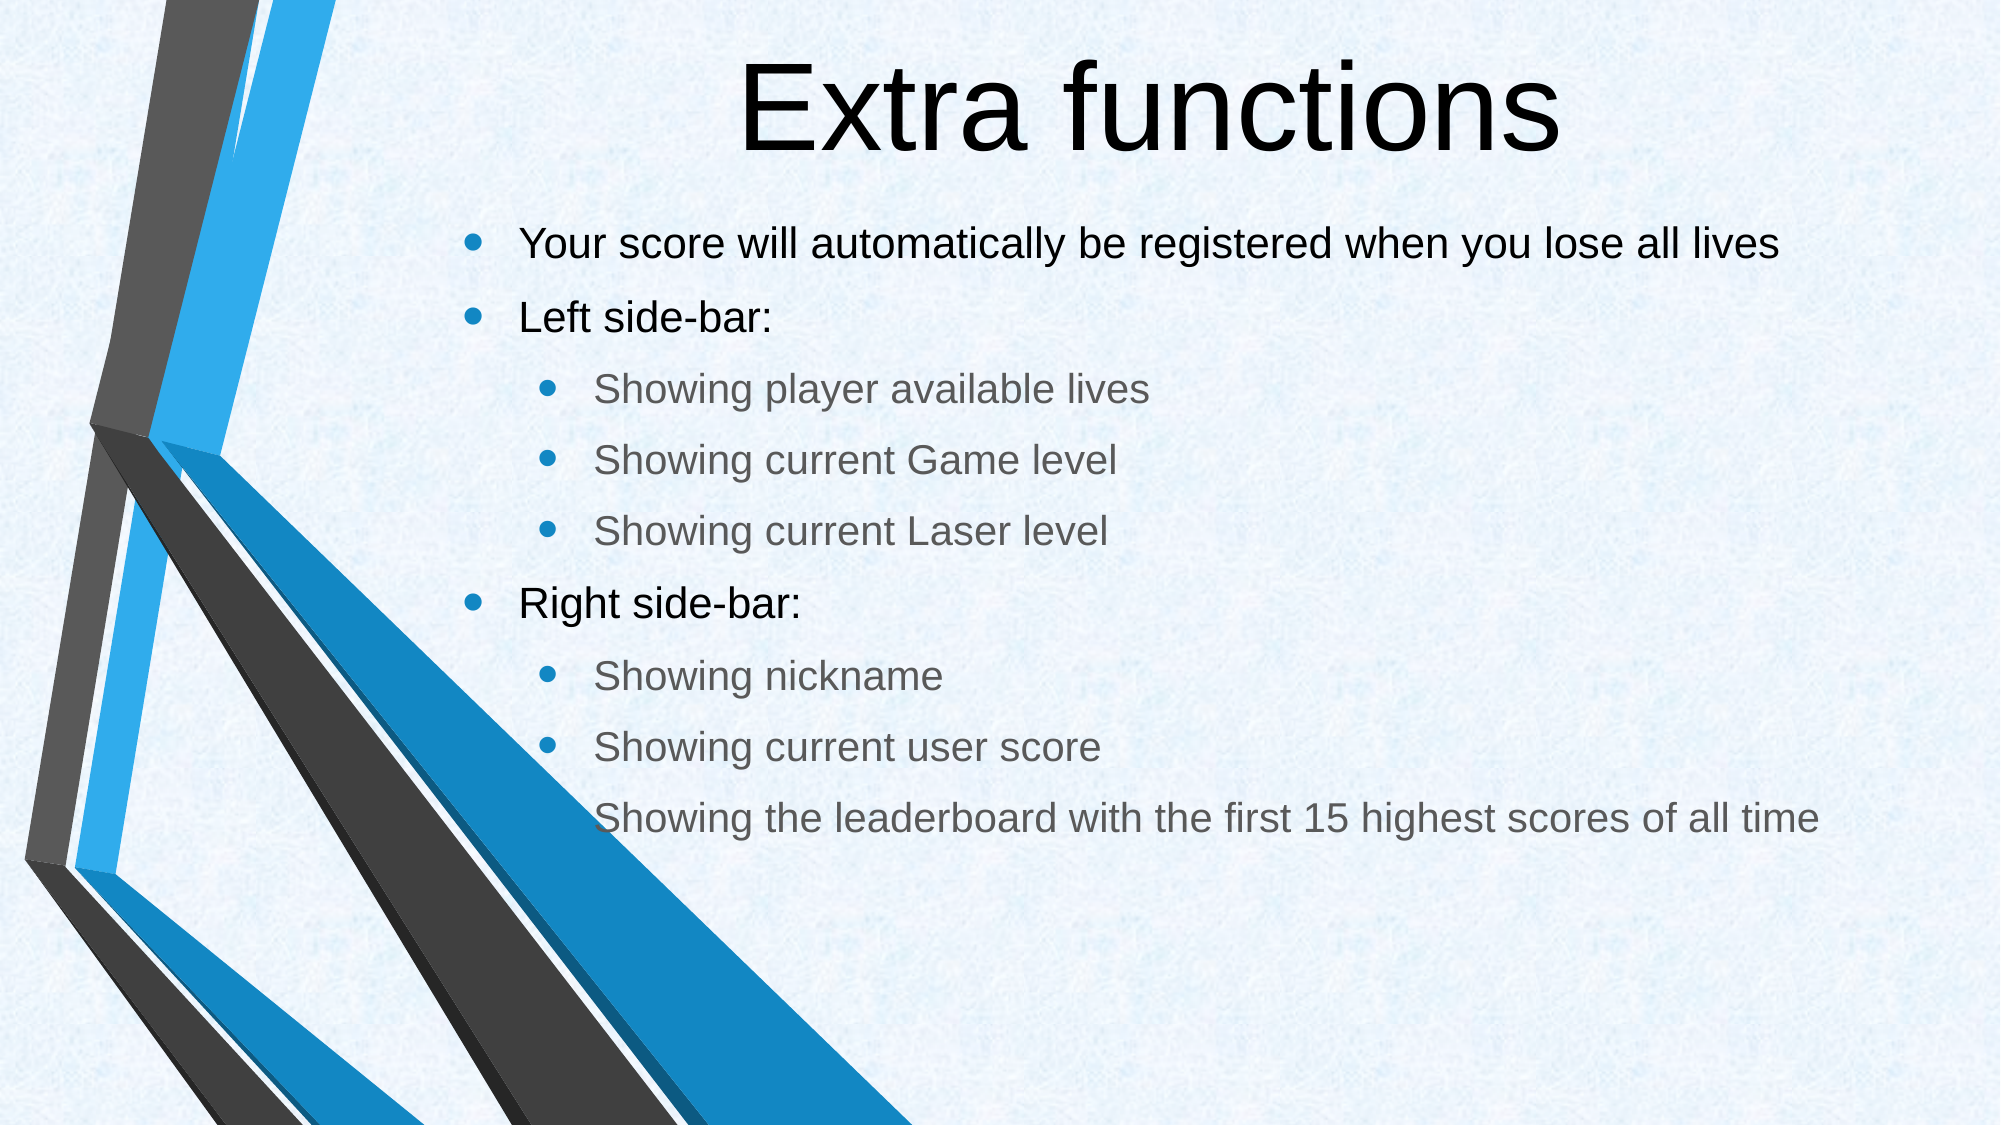

# Extra functions
Your score will automatically be registered when you lose all lives
Left side-bar:
Showing player available lives
Showing current Game level
Showing current Laser level
Right side-bar:
Showing nickname
Showing current user score
Showing the leaderboard with the first 15 highest scores of all time